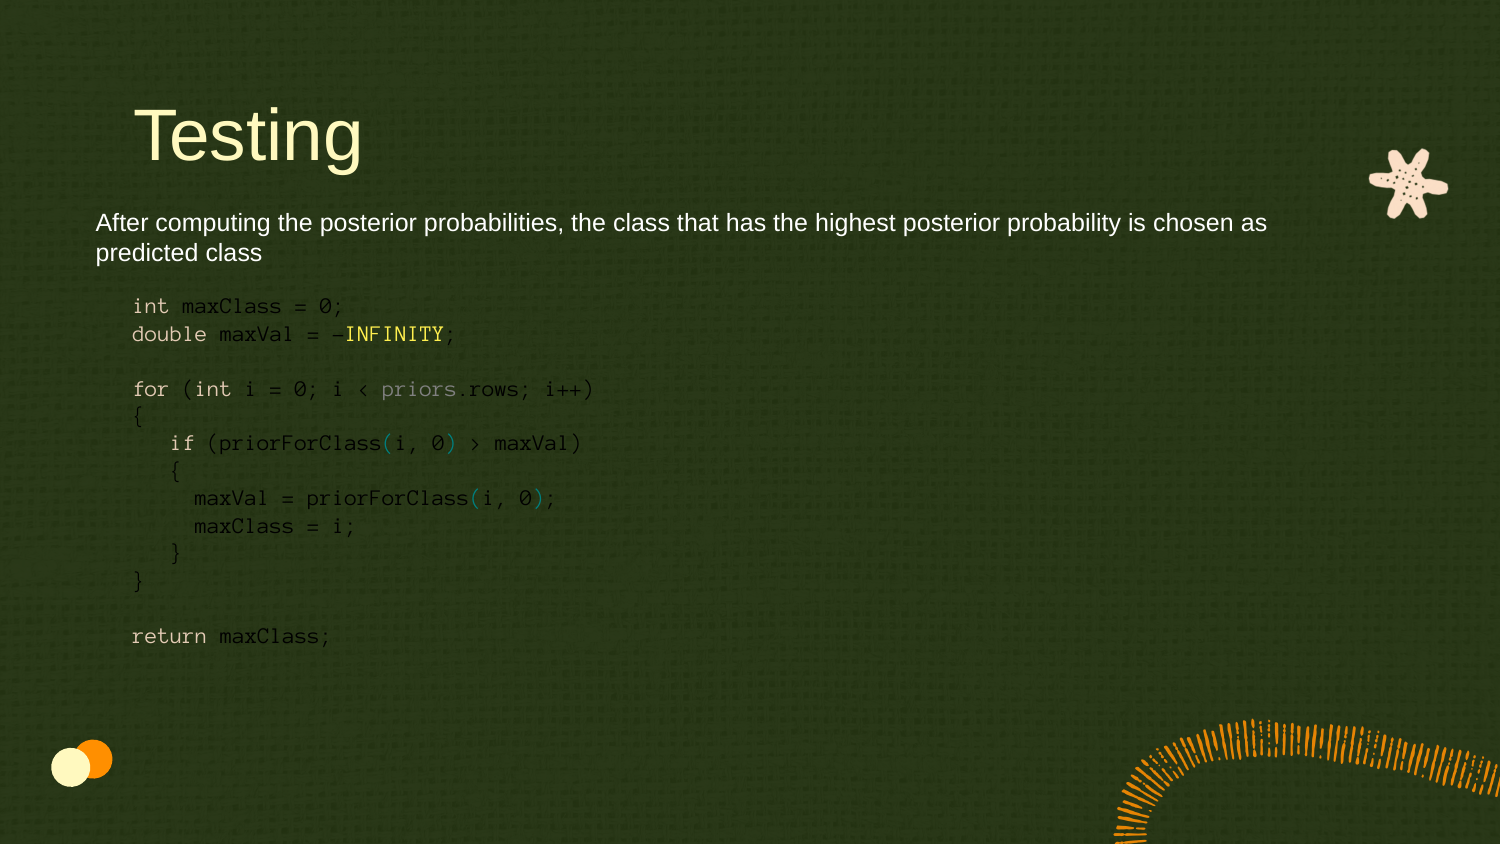

# Testing
After computing the posterior probabilities, the class that has the highest posterior probability is chosen as predicted class
int maxClass = 0;
double maxVal = -INFINITY;

for (int i = 0; i < priors.rows; i++)
{
   if (priorForClass(i, 0) > maxVal)
   {
     maxVal = priorForClass(i, 0);
     maxClass = i;
   }
}

return maxClass;